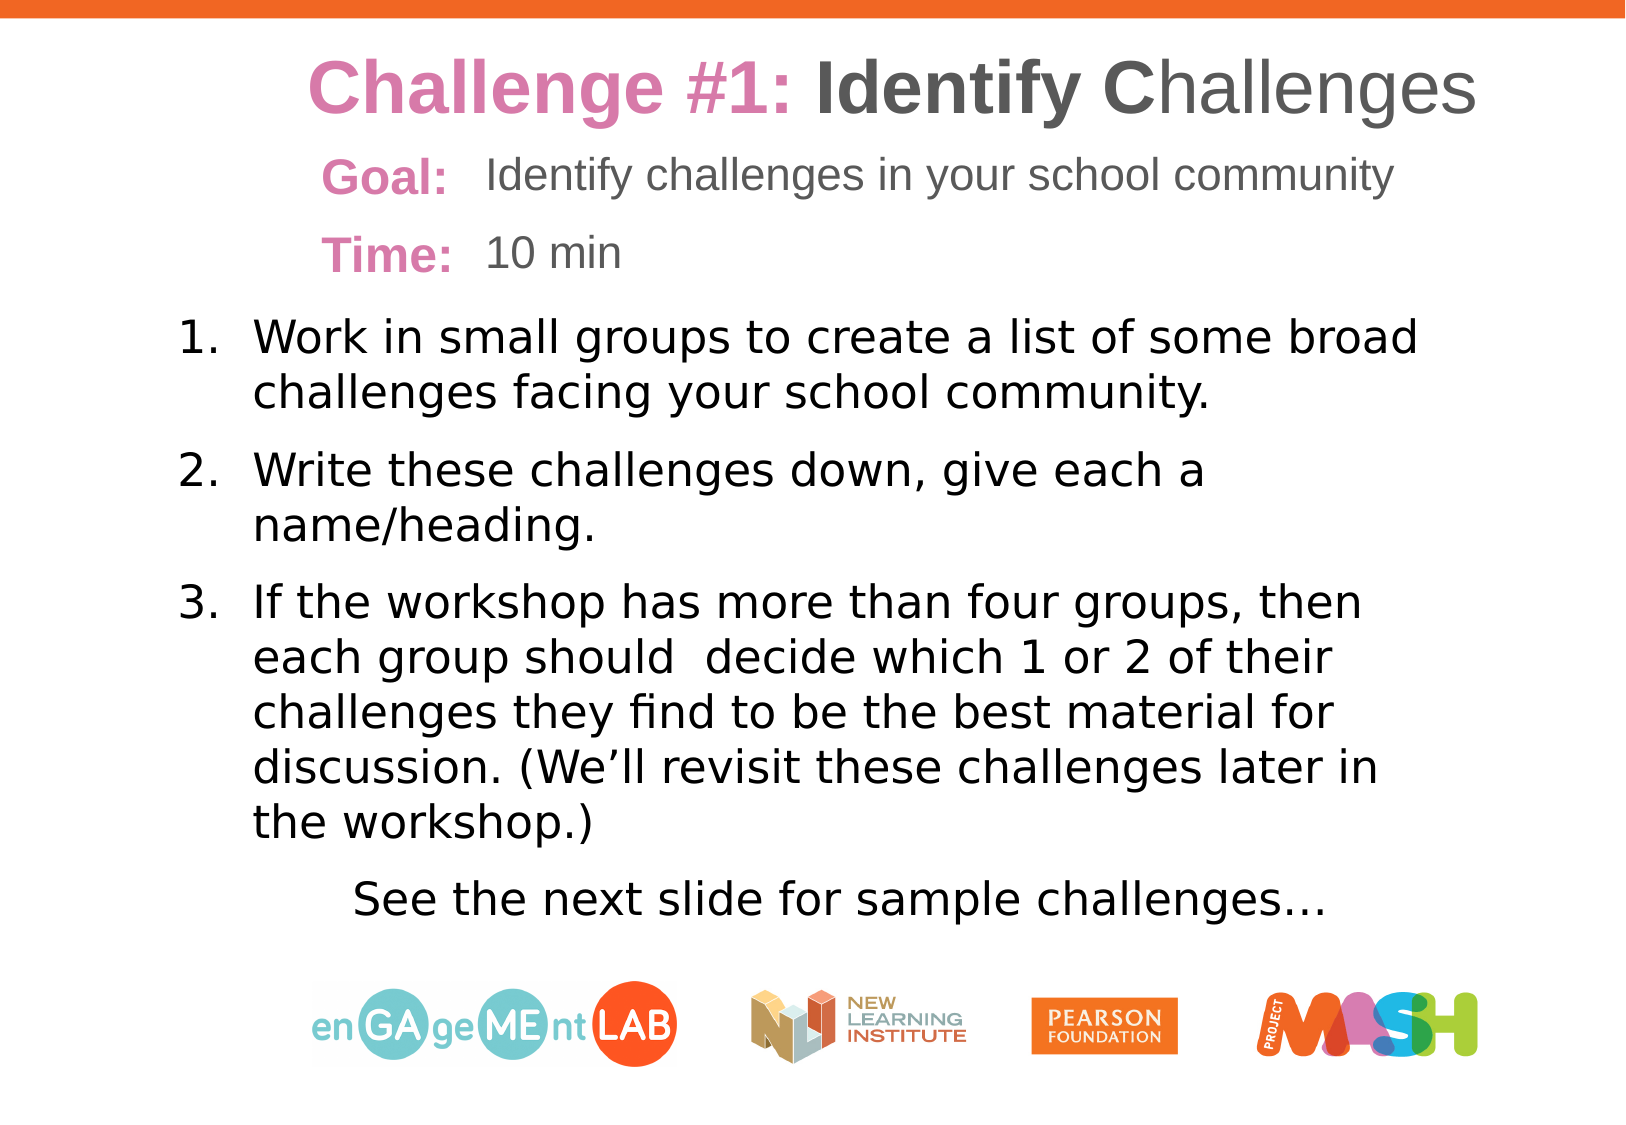

Challenge #1: Identify Challenges
Identify challenges in your school community
Goal:
10 min
Time:
Work in small groups to create a list of some broad challenges facing your school community.
Write these challenges down, give each a name/heading.
If the workshop has more than four groups, then each group should  decide which 1 or 2 of their challenges they find to be the best material for discussion. (We’ll revisit these challenges later in the workshop.)
See the next slide for sample challenges…